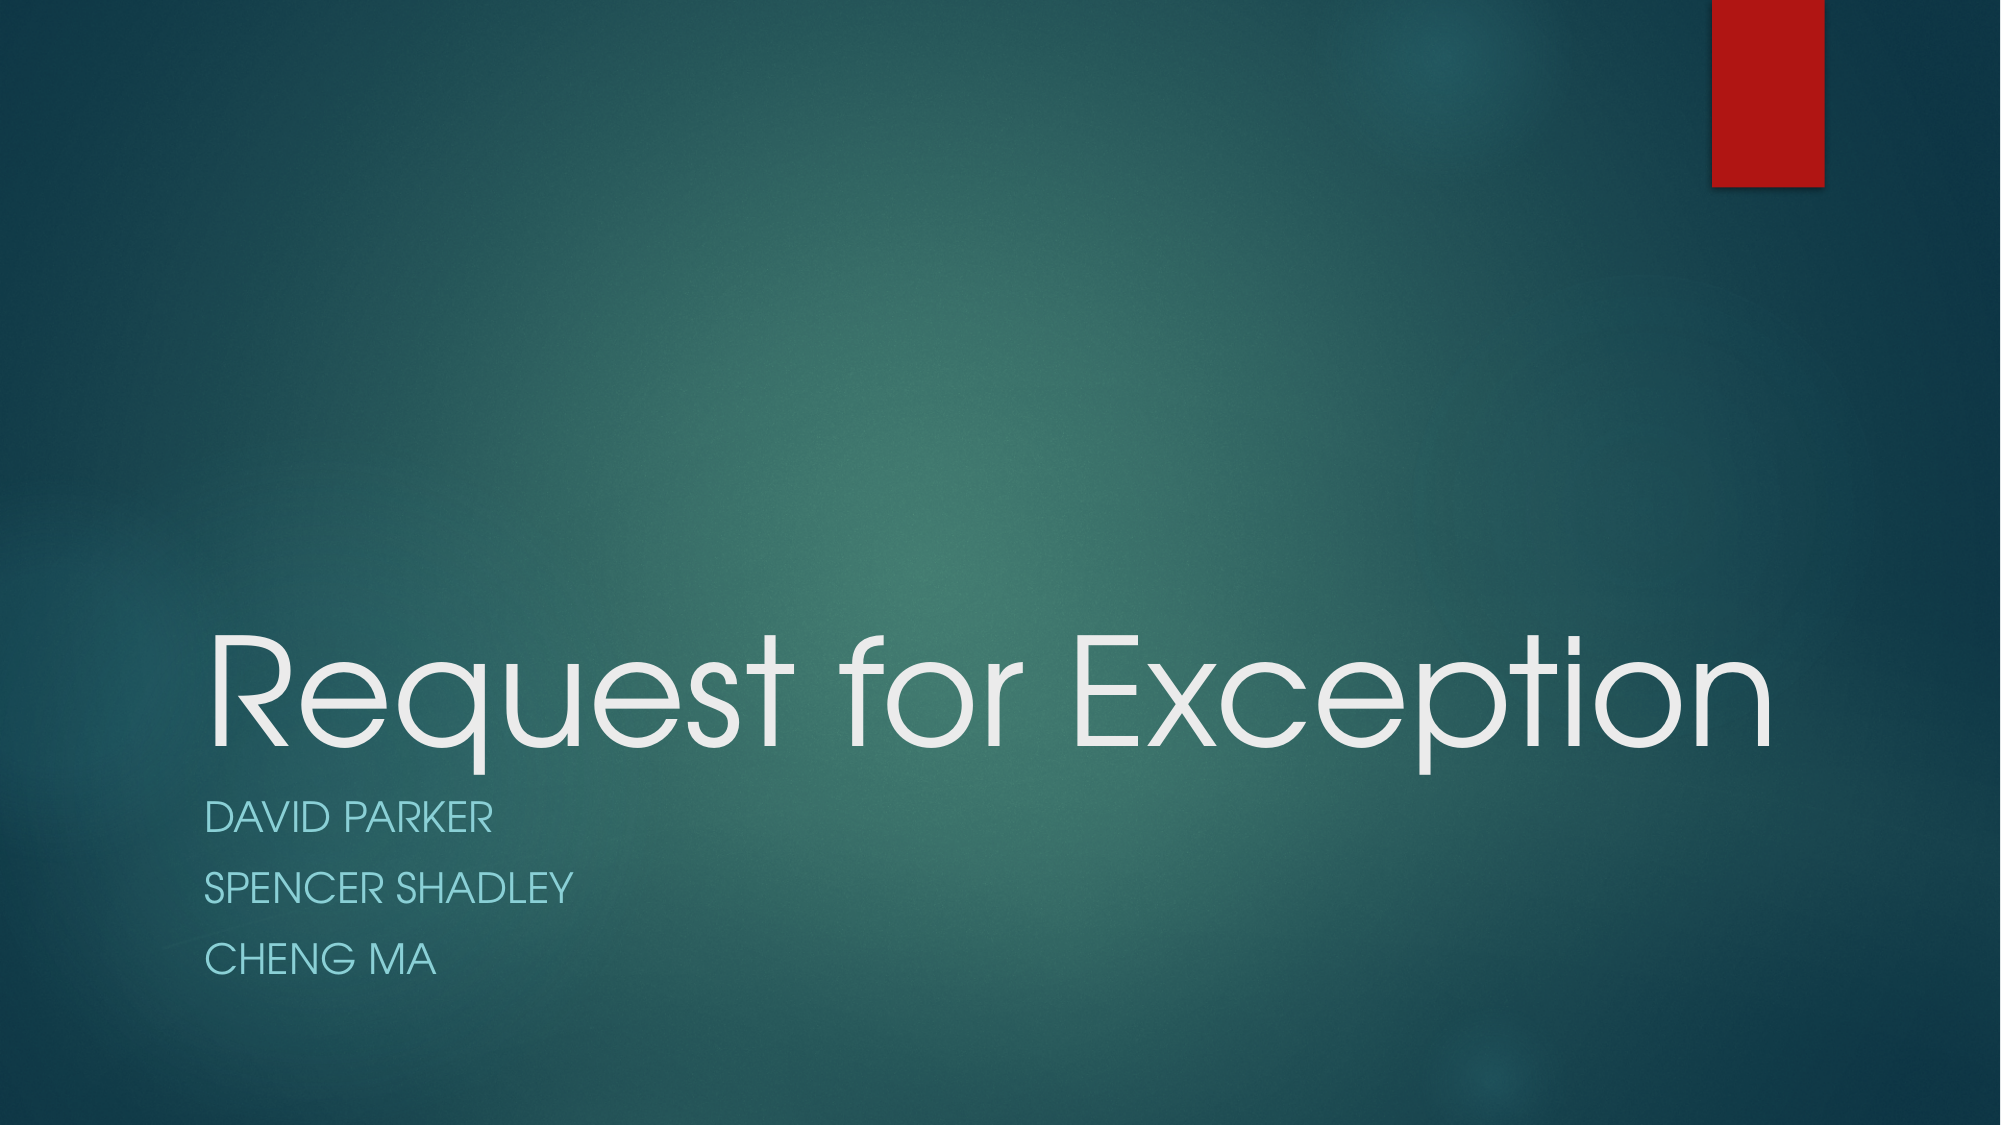

# Request for Exception
David Parker
Spencer Shadley
Cheng Ma